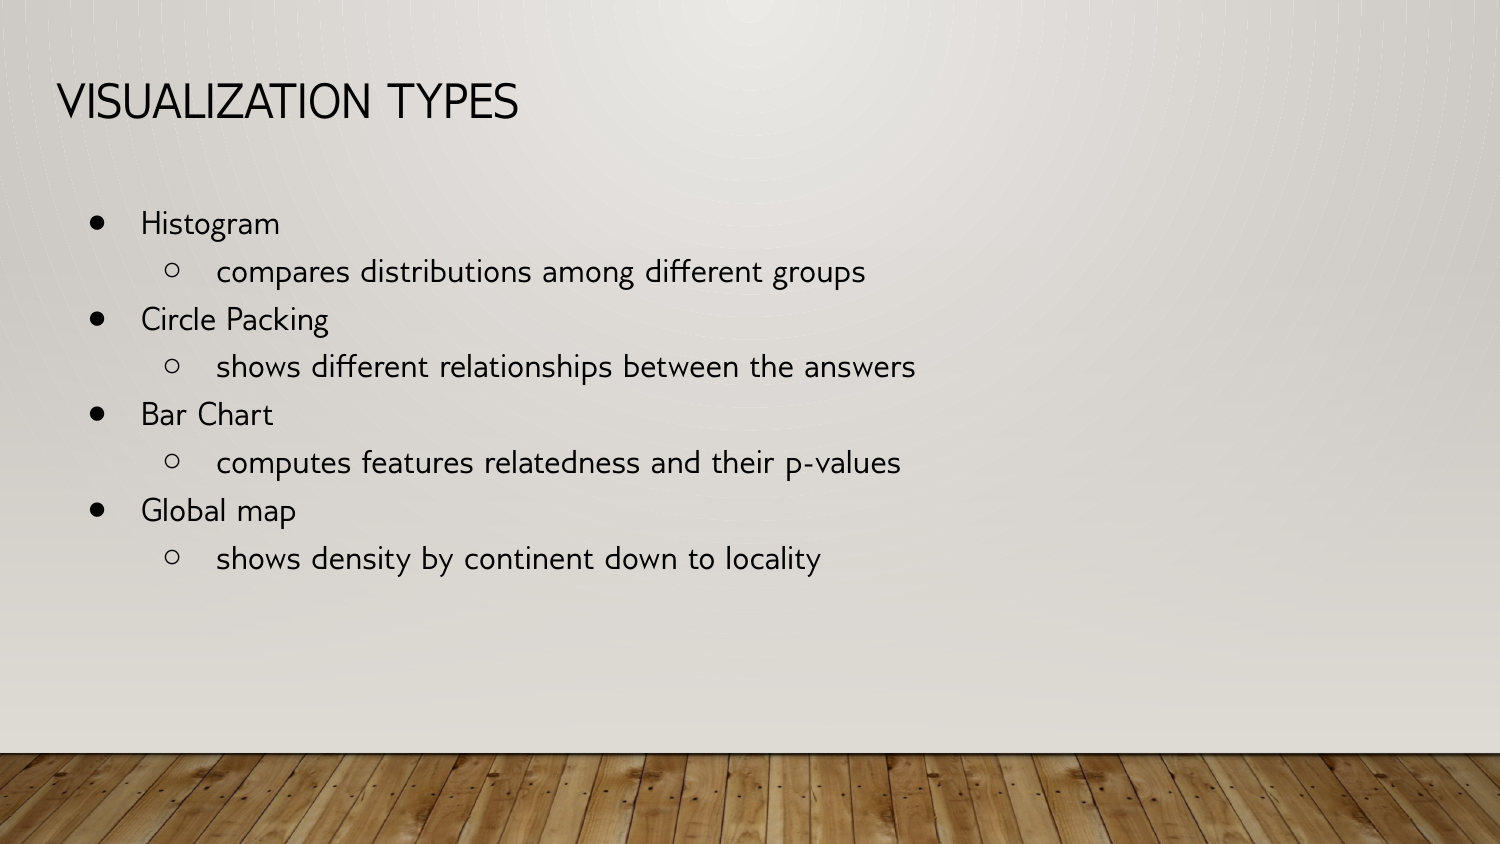

# Visualization Types
Histogram
compares distributions among different groups
Circle Packing
shows different relationships between the answers
Bar Chart
computes features relatedness and their p-values
Global map
shows density by continent down to locality